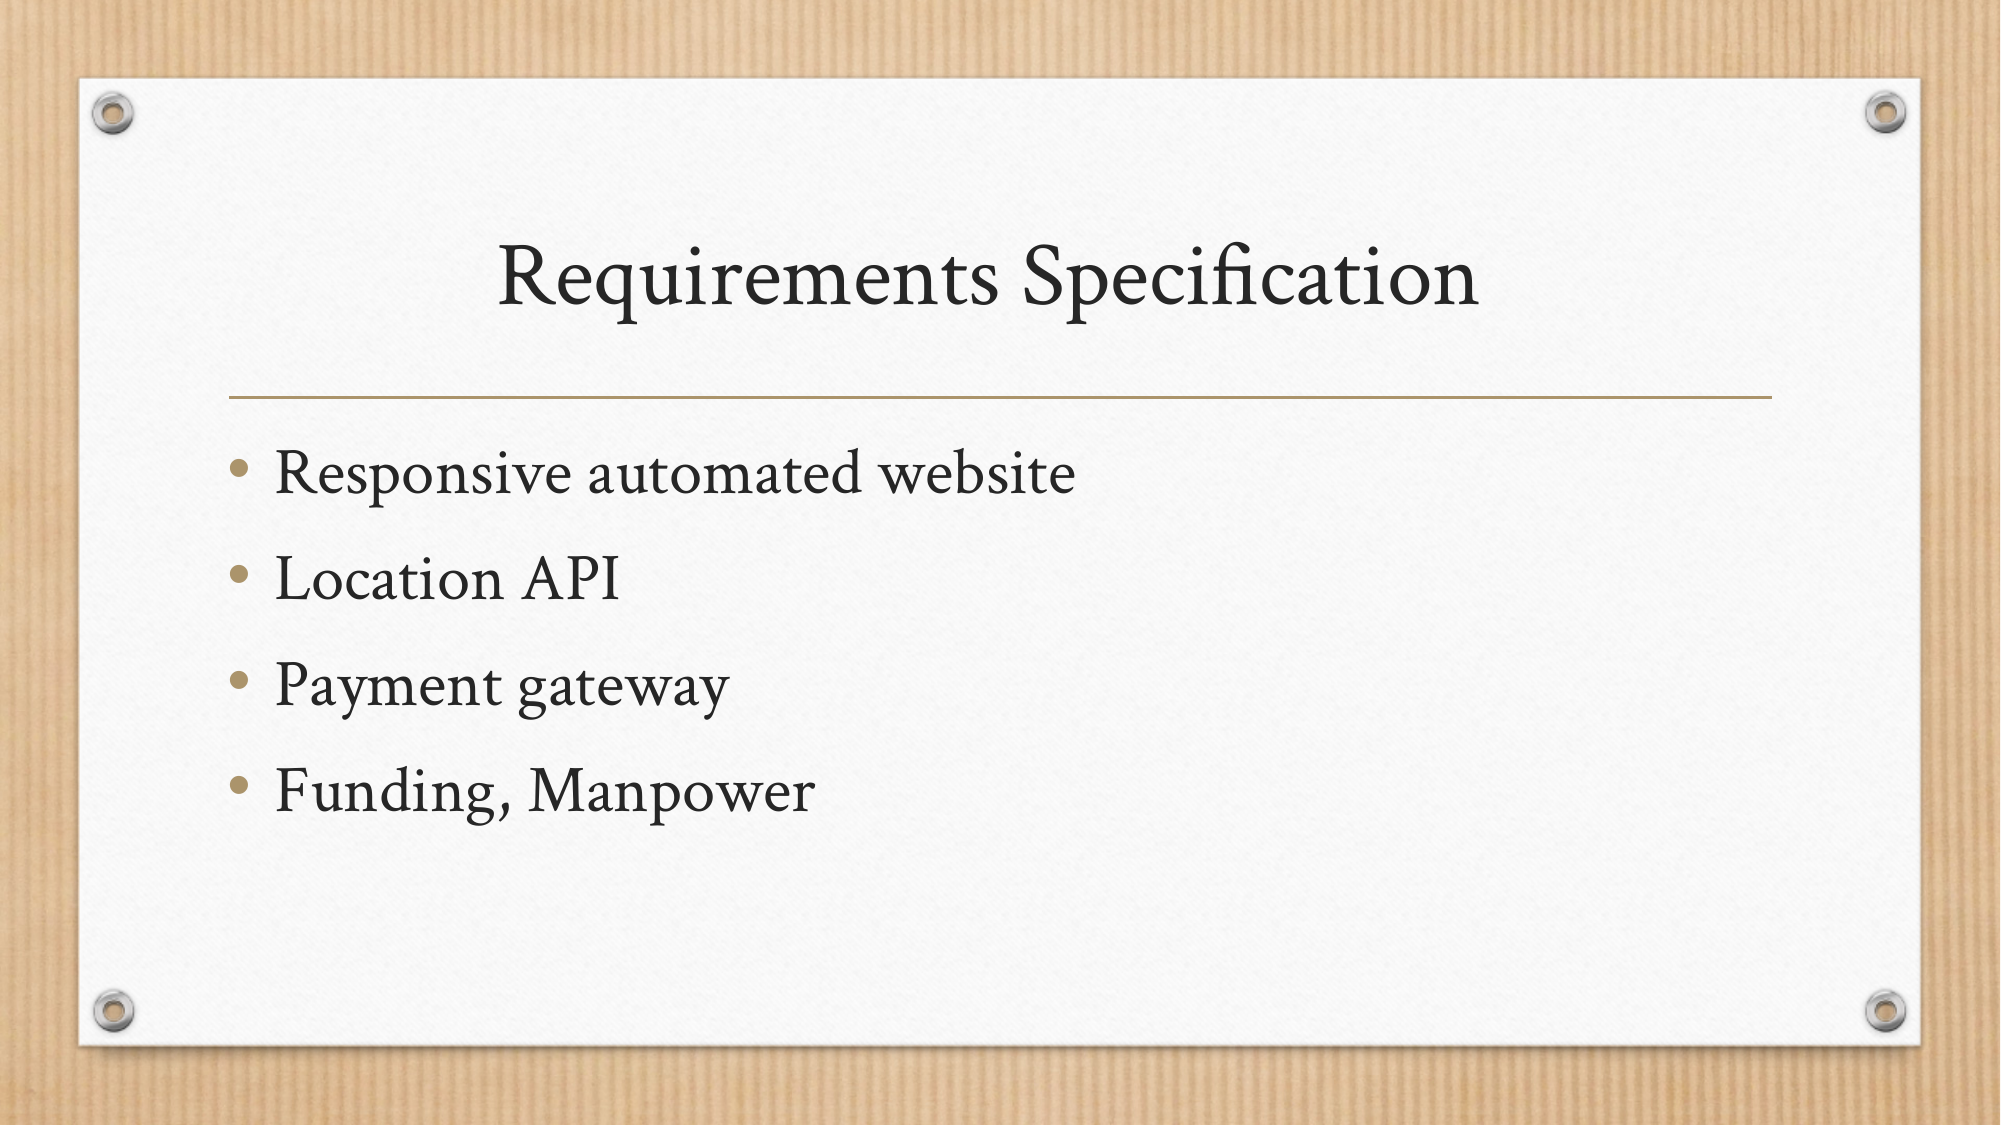

# Requirements Specification
Responsive automated website
Location API
Payment gateway
Funding, Manpower